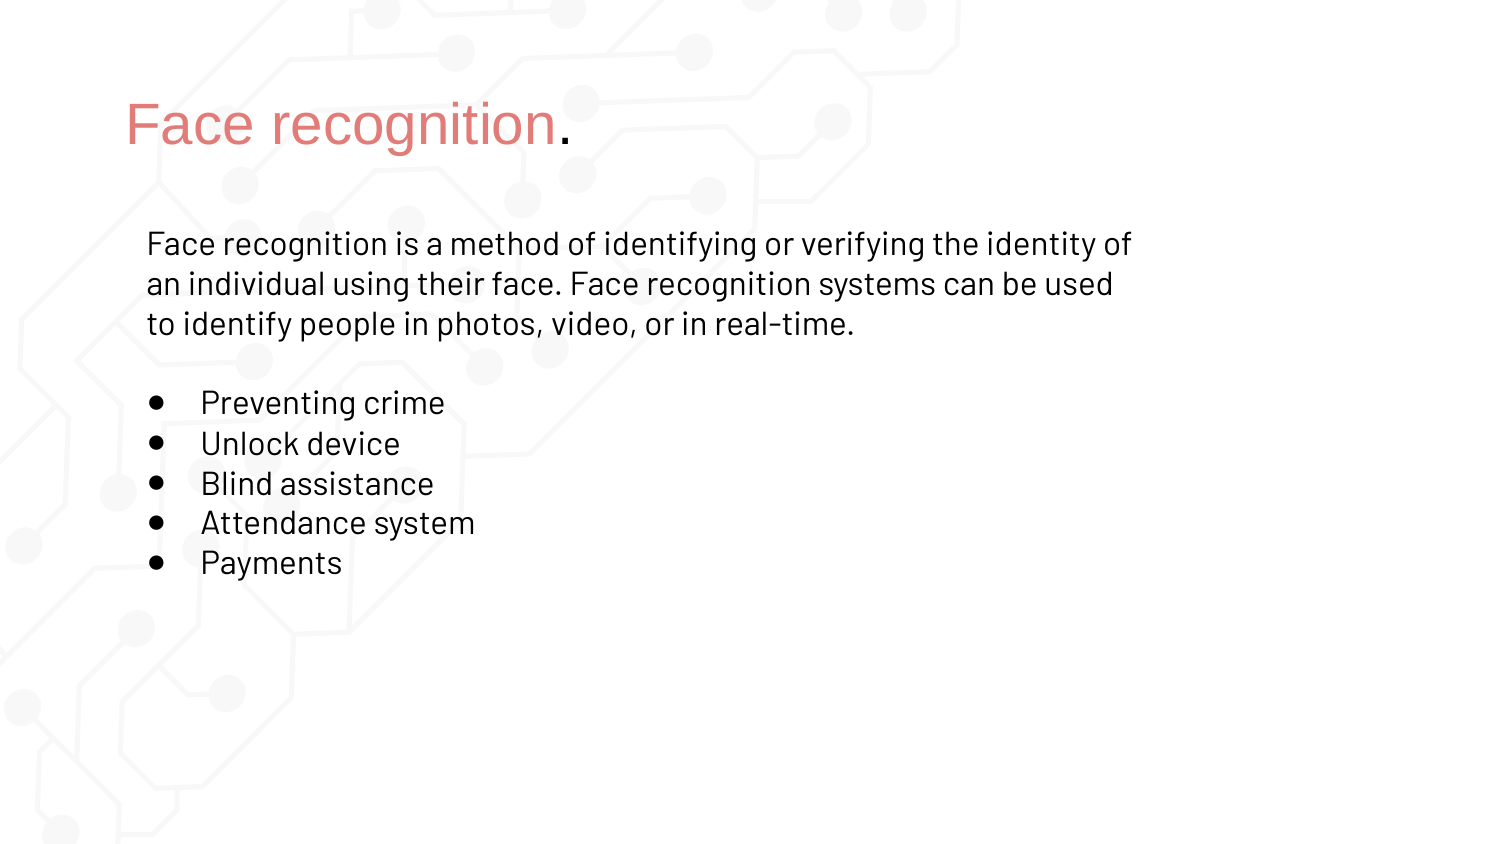

# Face recognition.
Face recognition is a method of identifying or verifying the identity of an individual using their face. Face recognition systems can be used to identify people in photos, video, or in real-time.

Preventing crime
Unlock device
Blind assistance
Attendance system
Payments